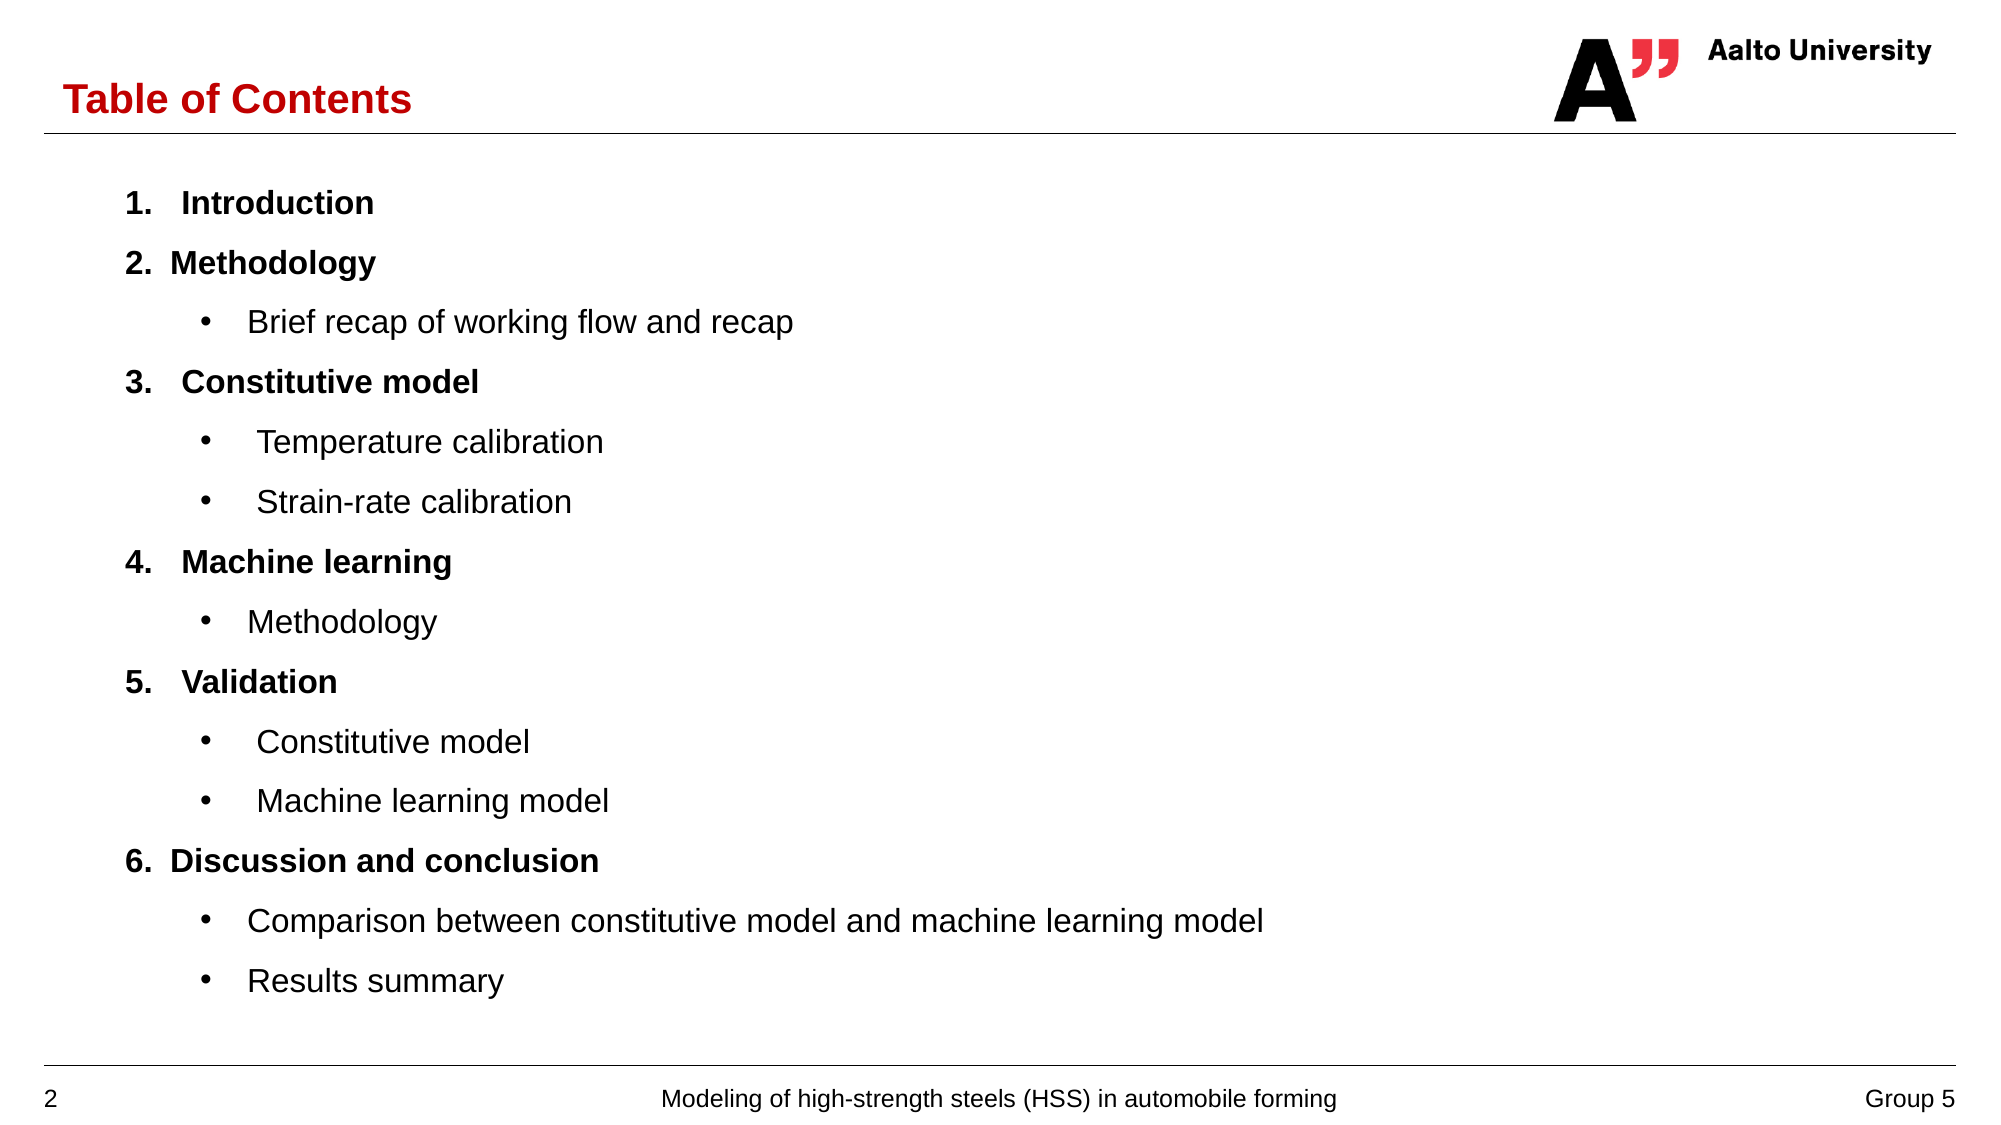

# Table of Contents
Introduction
Methodology
Brief recap of working flow and recap
Constitutive model
Temperature calibration
Strain-rate calibration
Machine learning
Methodology
Validation
Constitutive model
Machine learning model
Discussion and conclusion
Comparison between constitutive model and machine learning model
Results summary